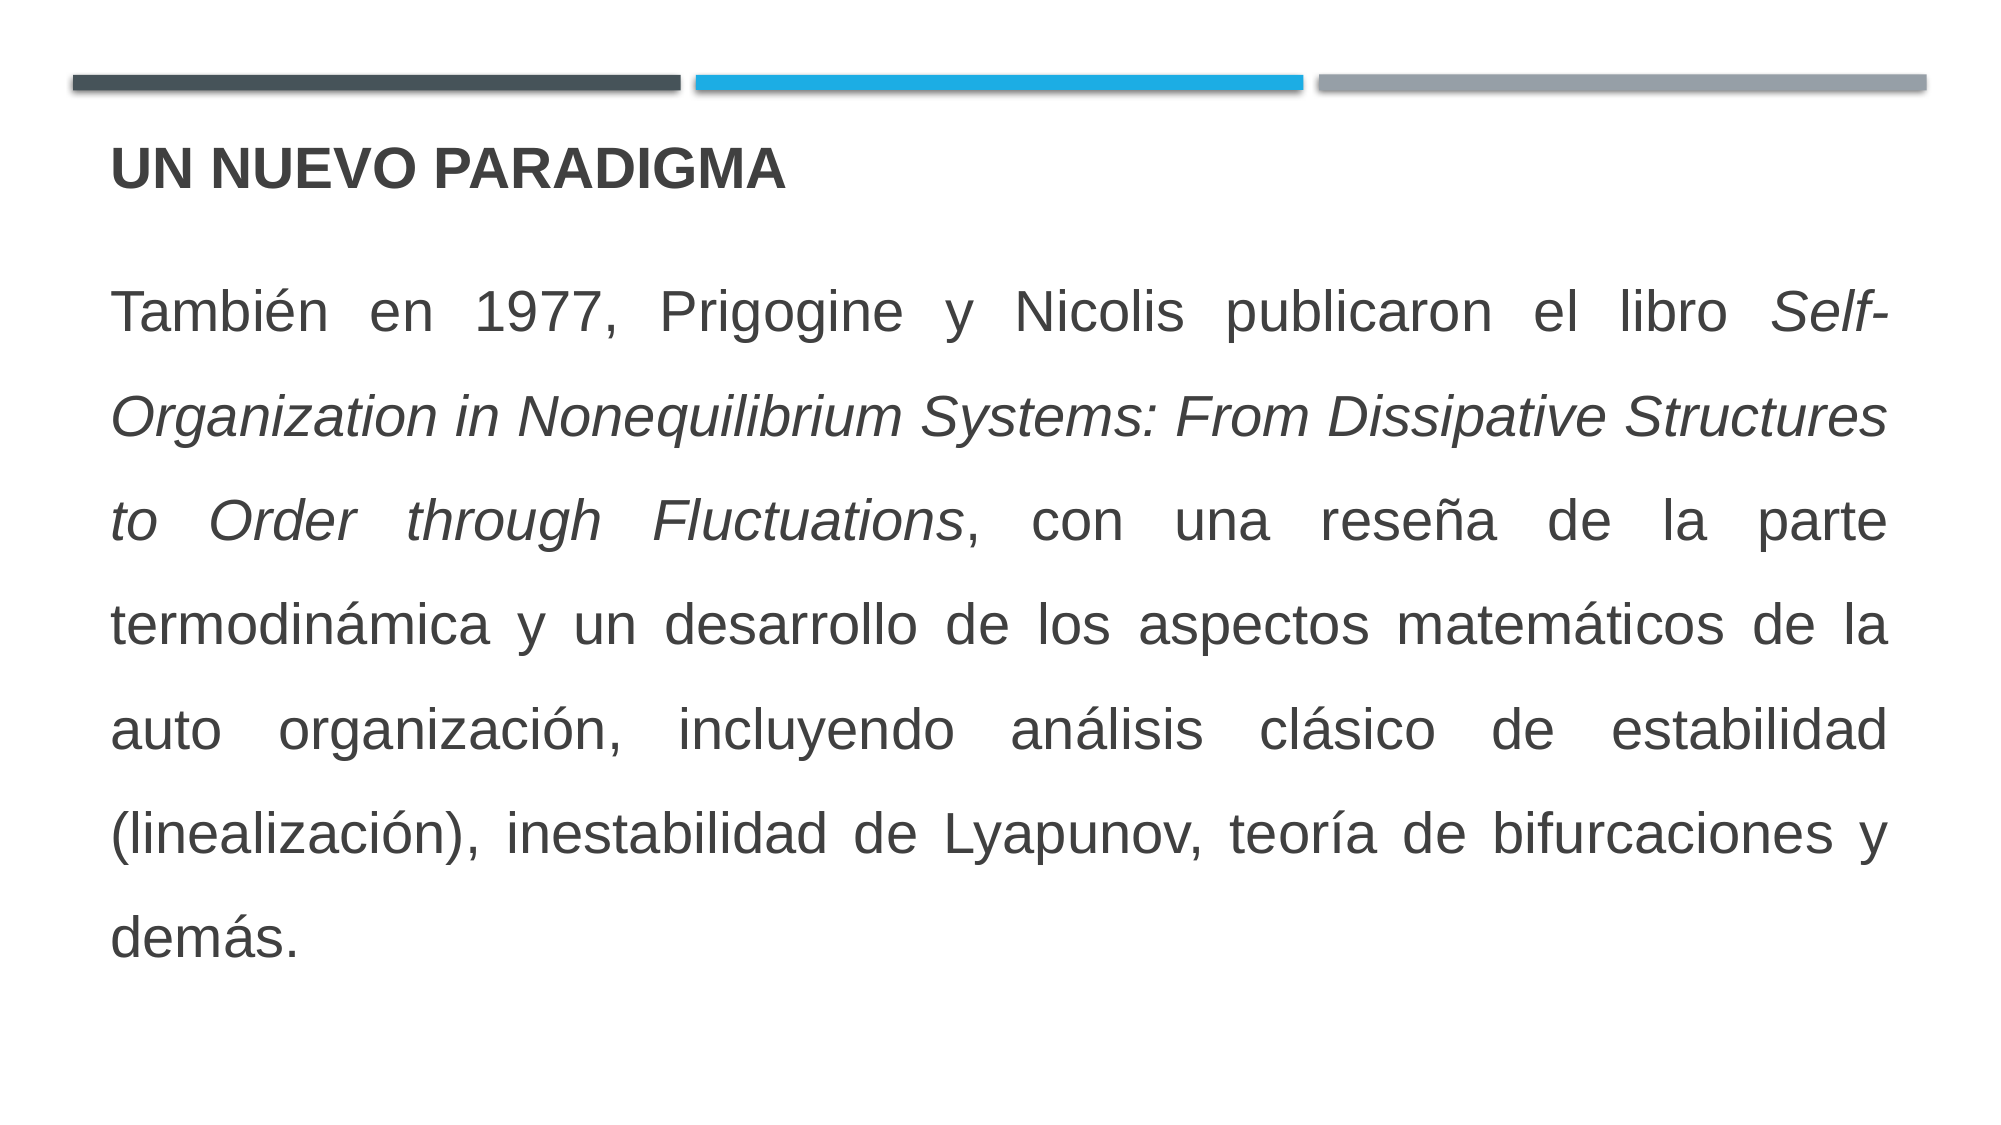

# Un nuevo paradigma
También en 1977, Prigogine y Nicolis publicaron el libro Self-Organization in Nonequilibrium Systems: From Dissipative Structures to Order through Fluctuations, con una reseña de la parte termodinámica y un desarrollo de los aspectos matemáticos de la auto organización, incluyendo análisis clásico de estabilidad (linealización), inestabilidad de Lyapunov, teoría de bifurcaciones y demás.